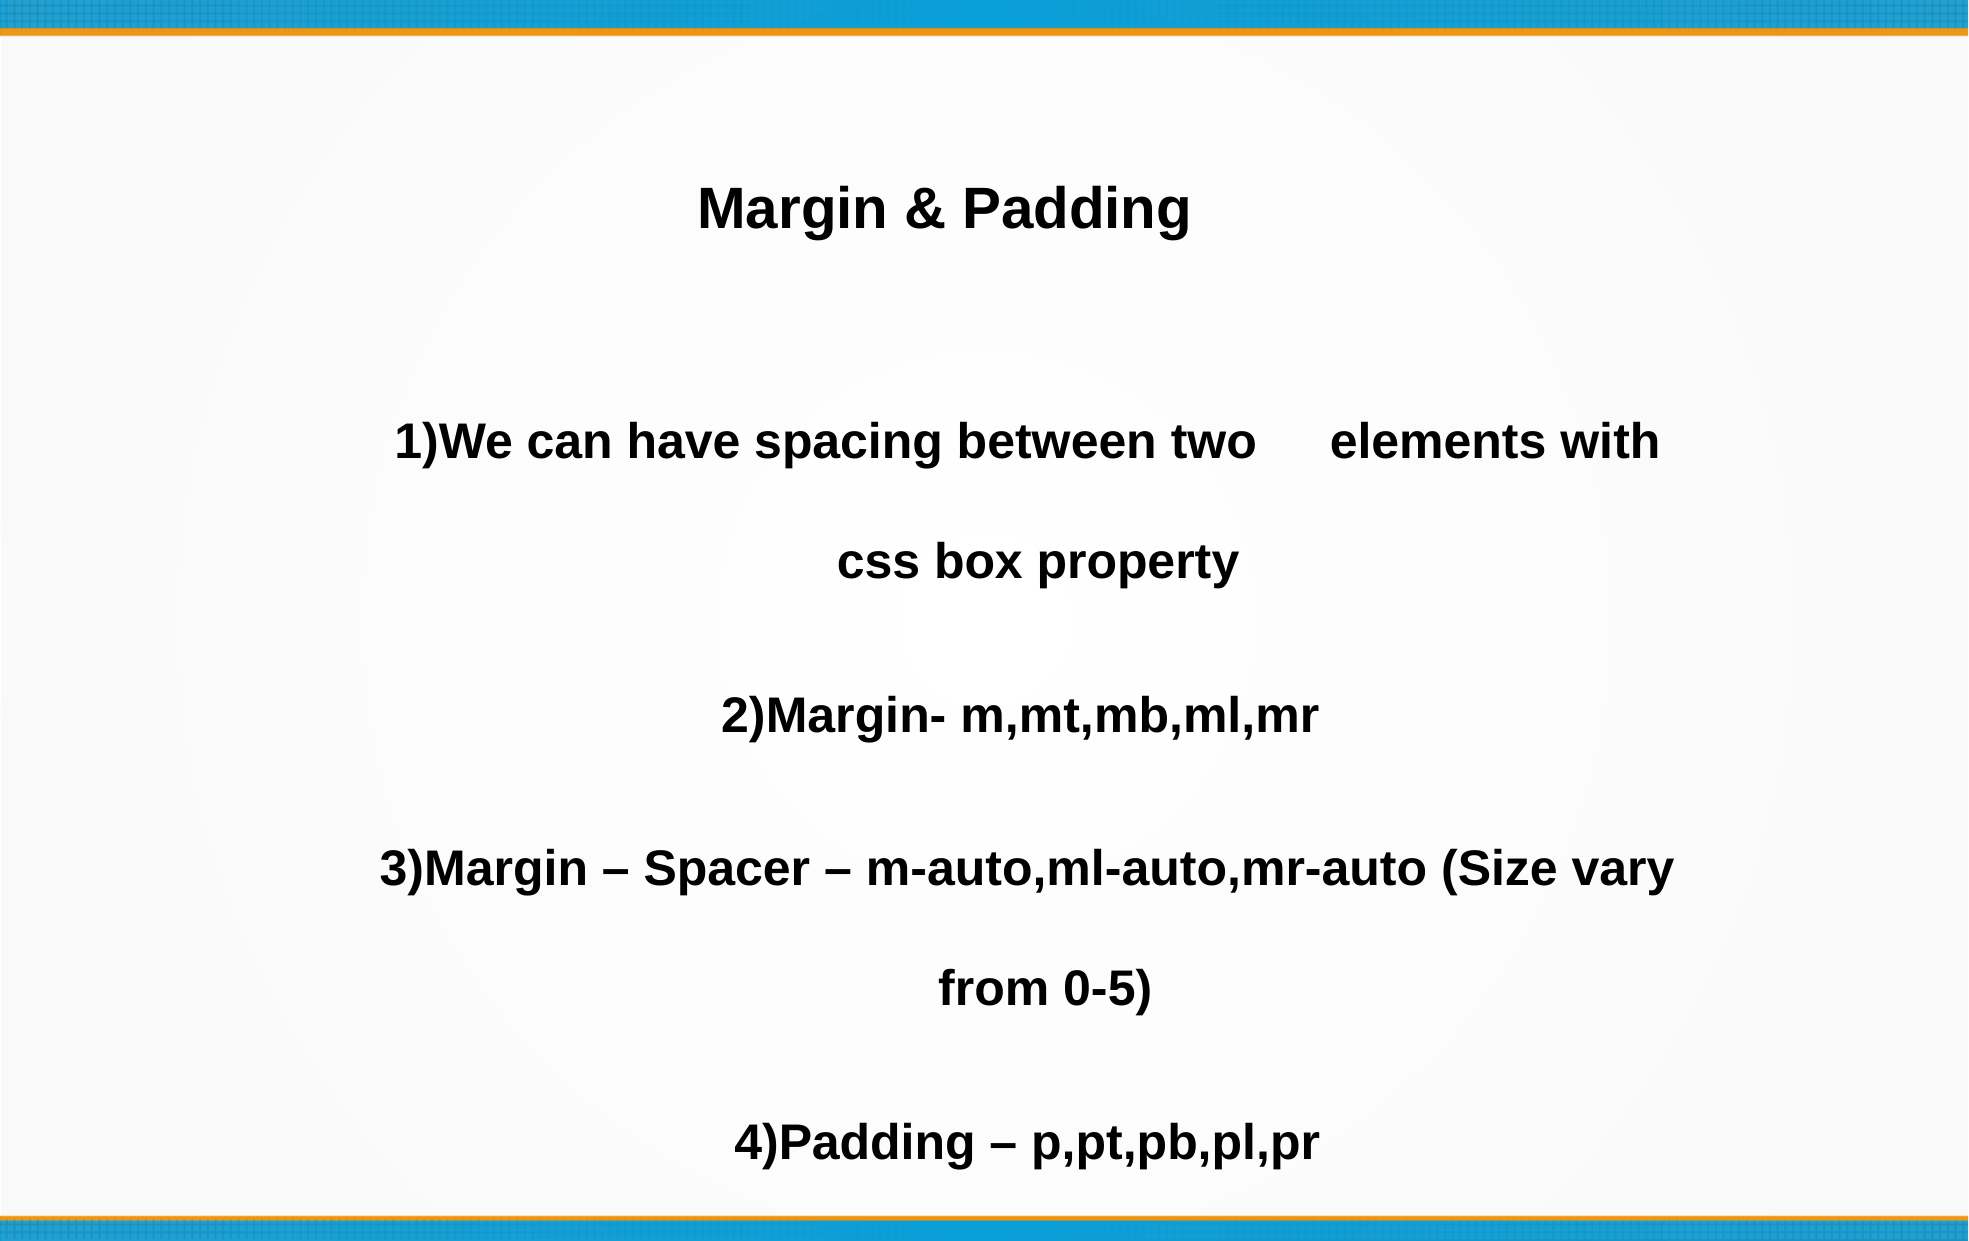

Margin & Padding
We can have spacing between two 	elements with css box property
Margin- m,mt,mb,ml,mr
Margin – Spacer – m-auto,ml-auto,mr-auto (Size vary from 0-5)
Padding – p,pt,pb,pl,pr